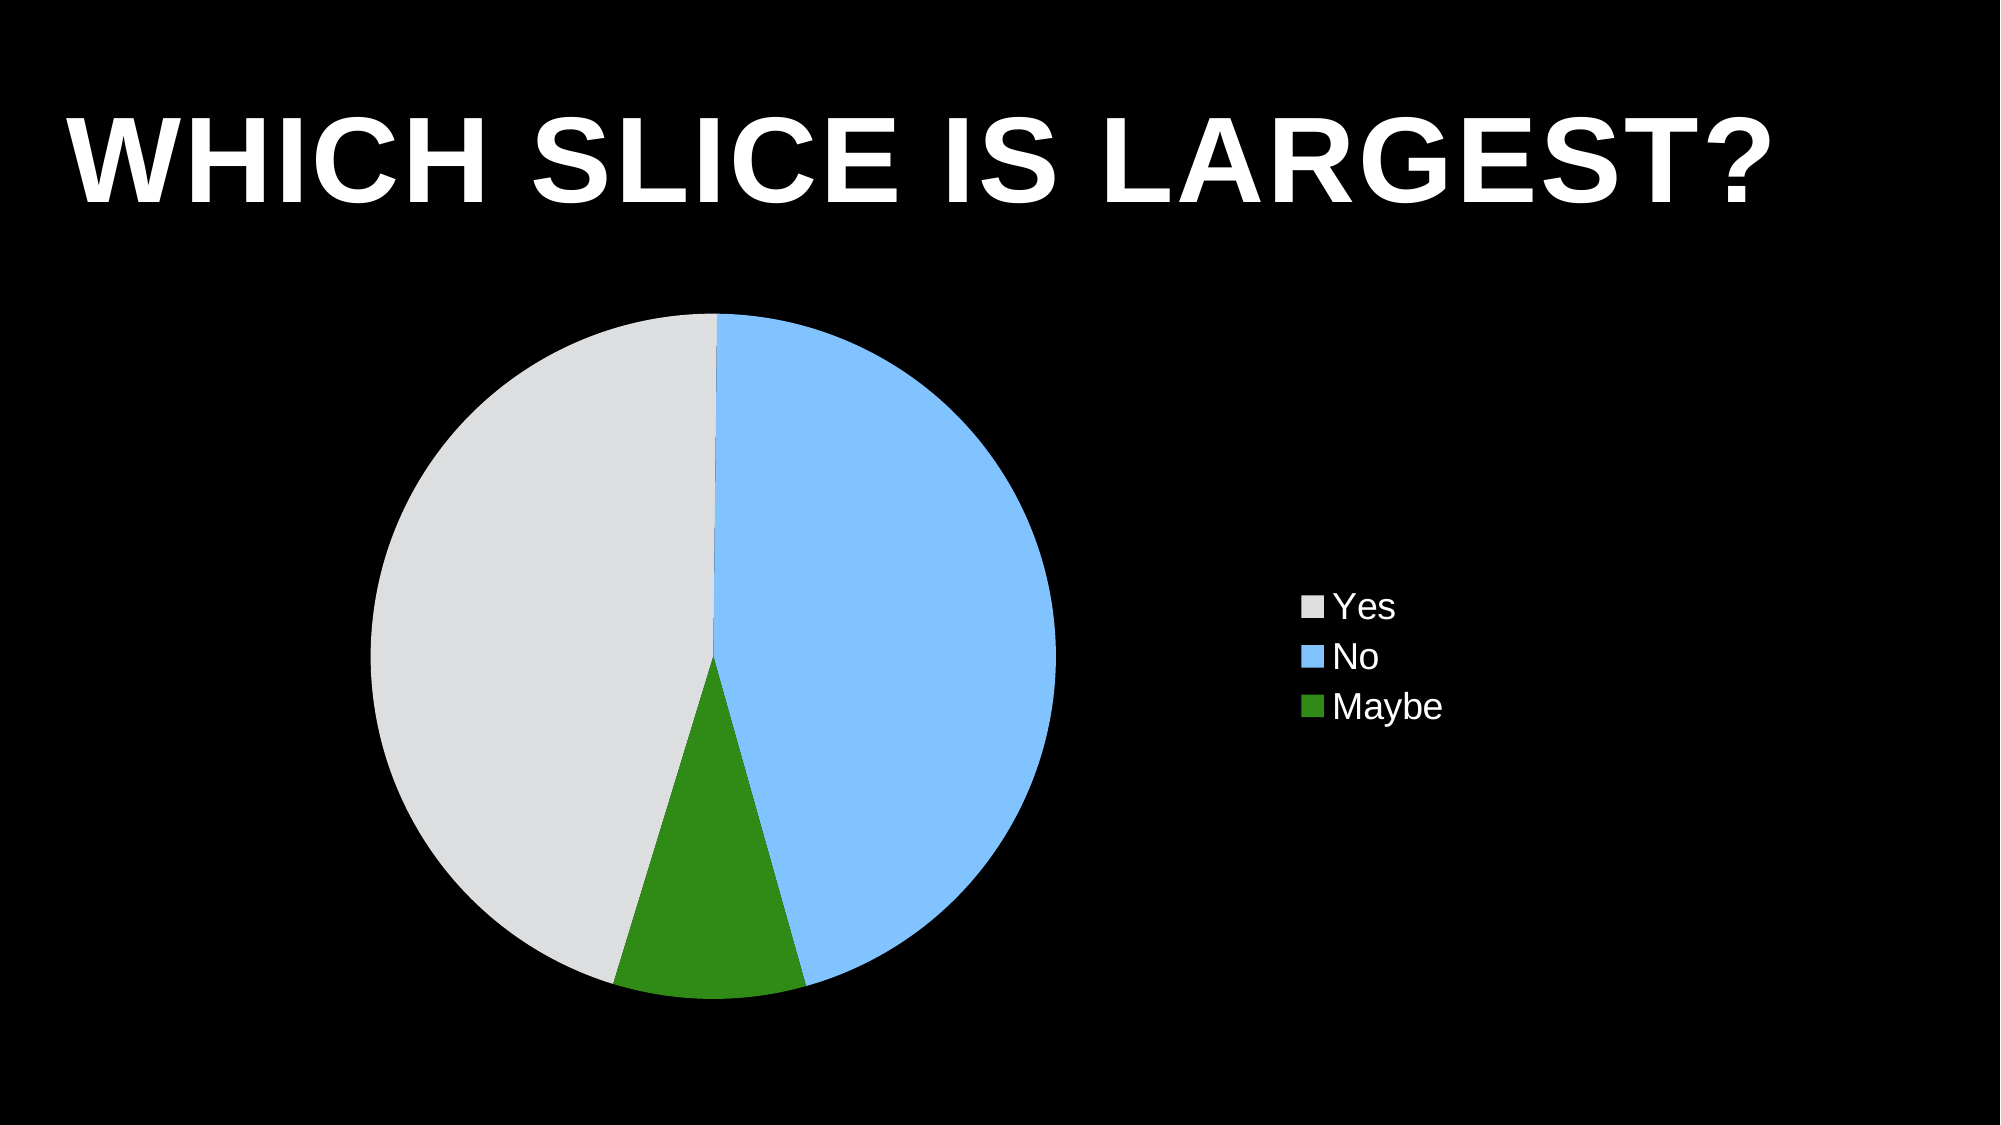

# Which Slice is Largest?

### Chart

| Category | Sales |
|---|---|
| Yes | 5.0 |
| No | 5.0 |
| Maybe | 1.0 |